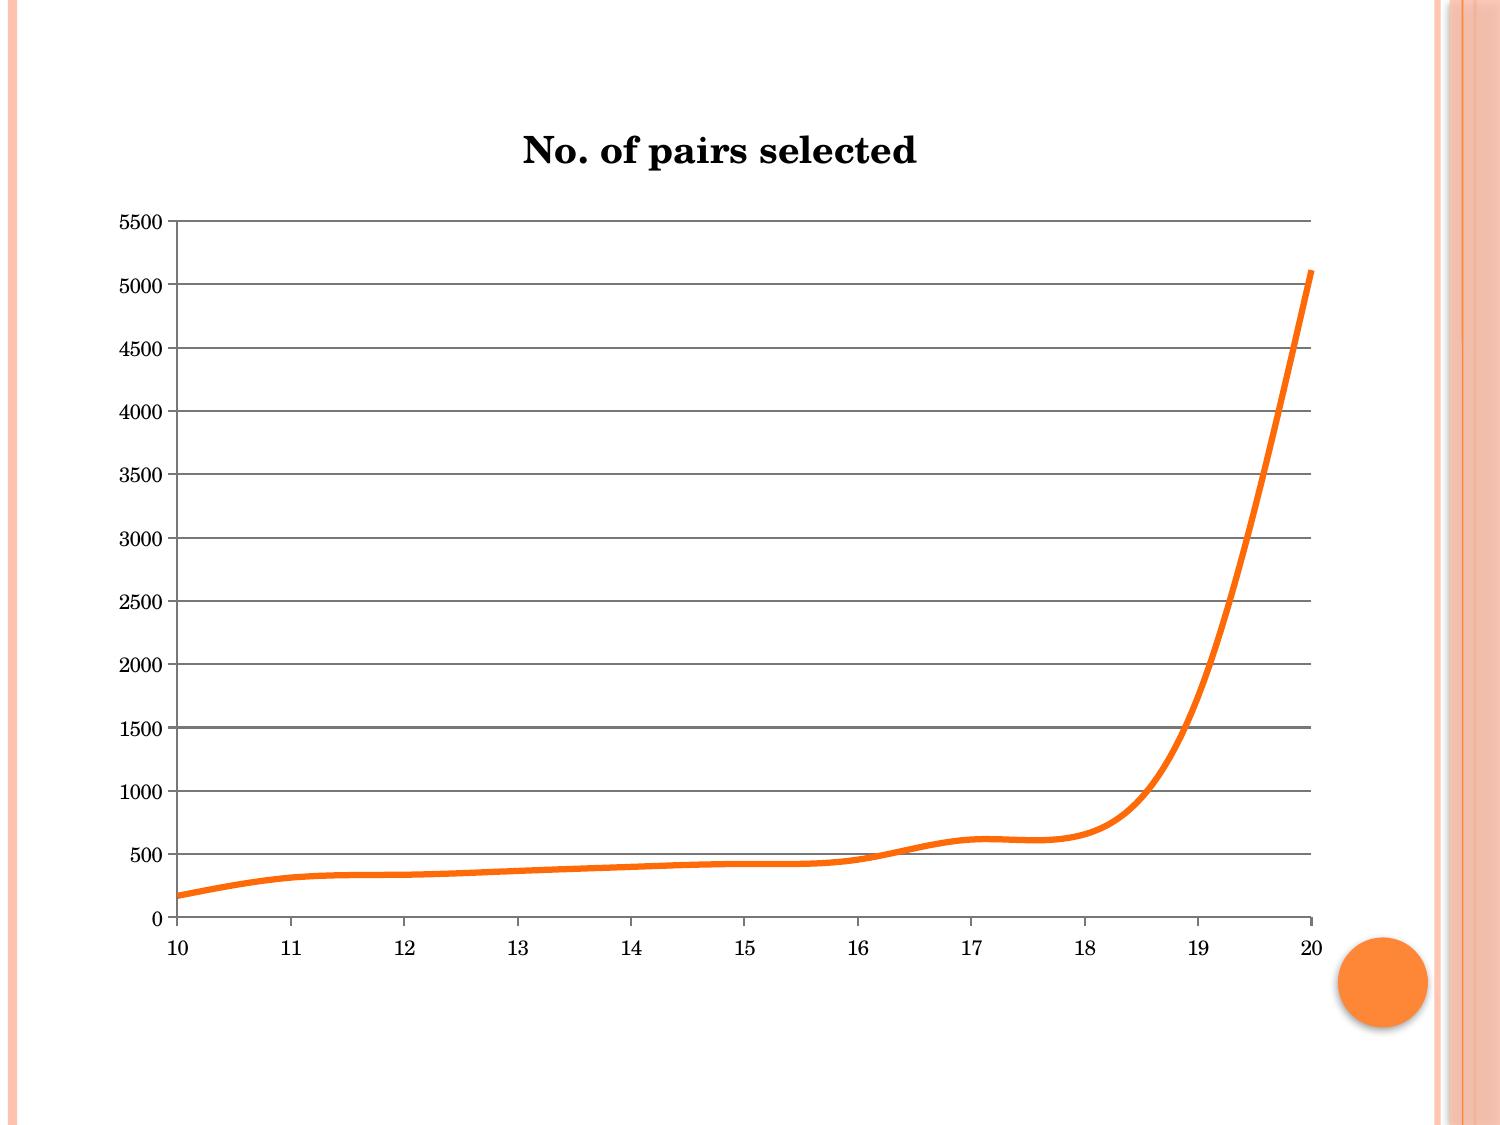

### Chart: No. of pairs selected

| Category | no of pairs selected |
|---|---|